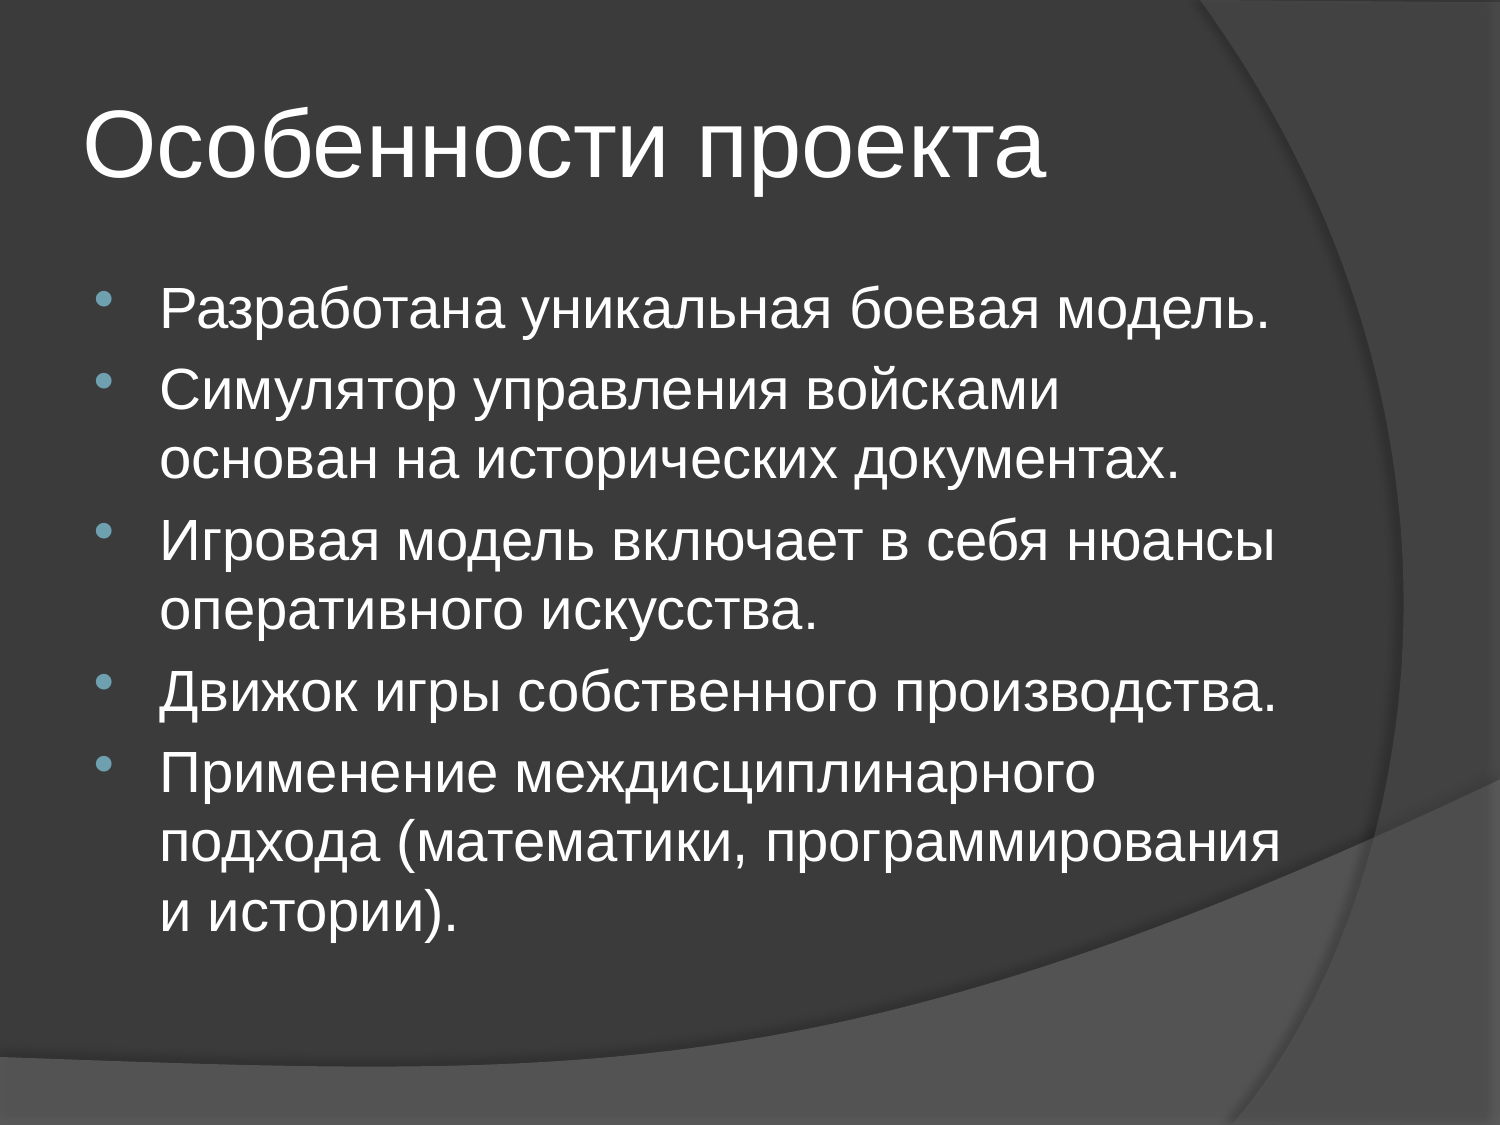

# Особенности проекта
Разработана уникальная боевая модель.
Симулятор управления войсками основан на исторических документах.
Игровая модель включает в себя нюансы оперативного искусства.
Движок игры собственного производства.
Применение междисциплинарного подхода (математики, программирования и истории).